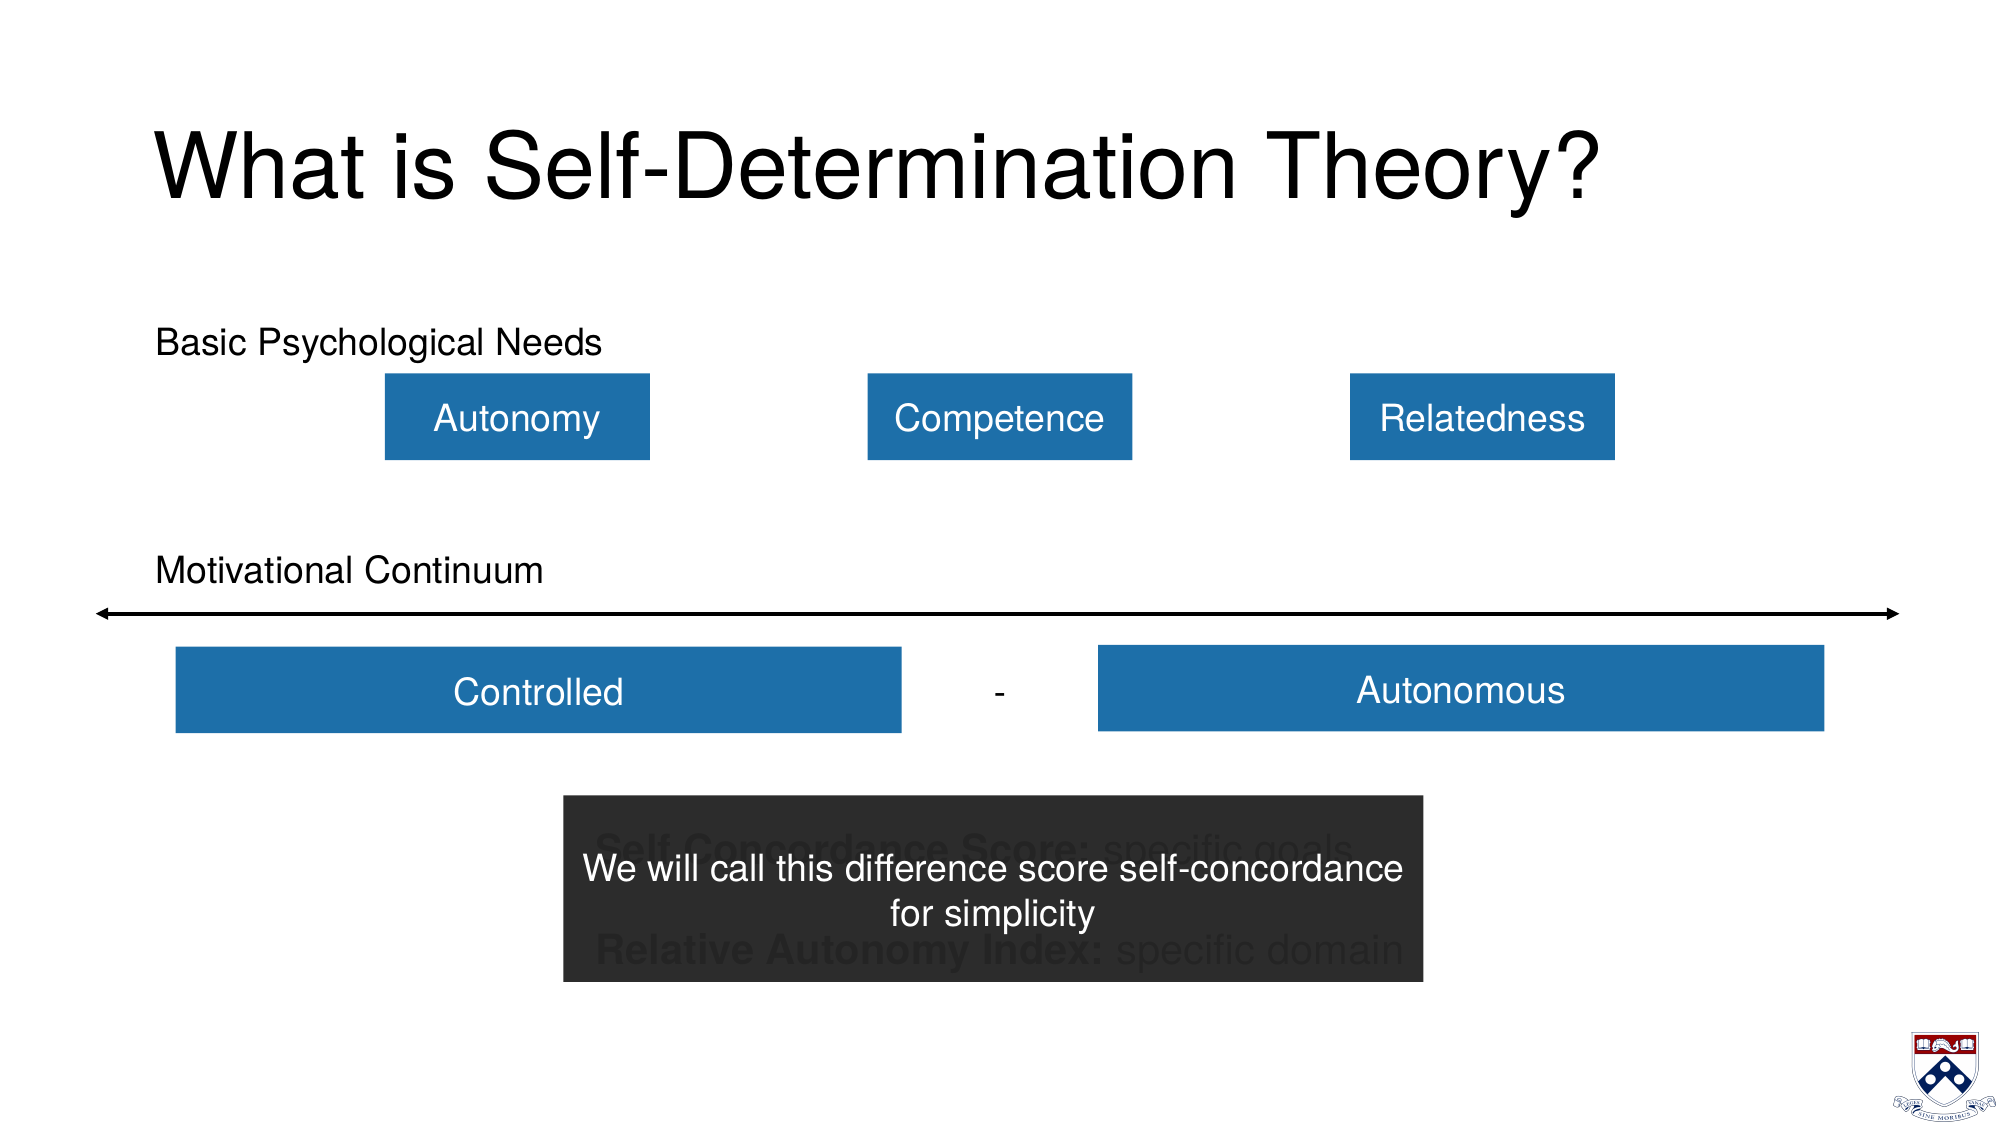

# What is Self-Determination Theory?
Basic Psychological Needs
Autonomy
Competence
Relatedness
Motivational Continuum
Autonomous
Controlled
-
We will call this difference score self-concordance for simplicity
Self Concordance Score: specific goals

Relative Autonomy Index: specific domain